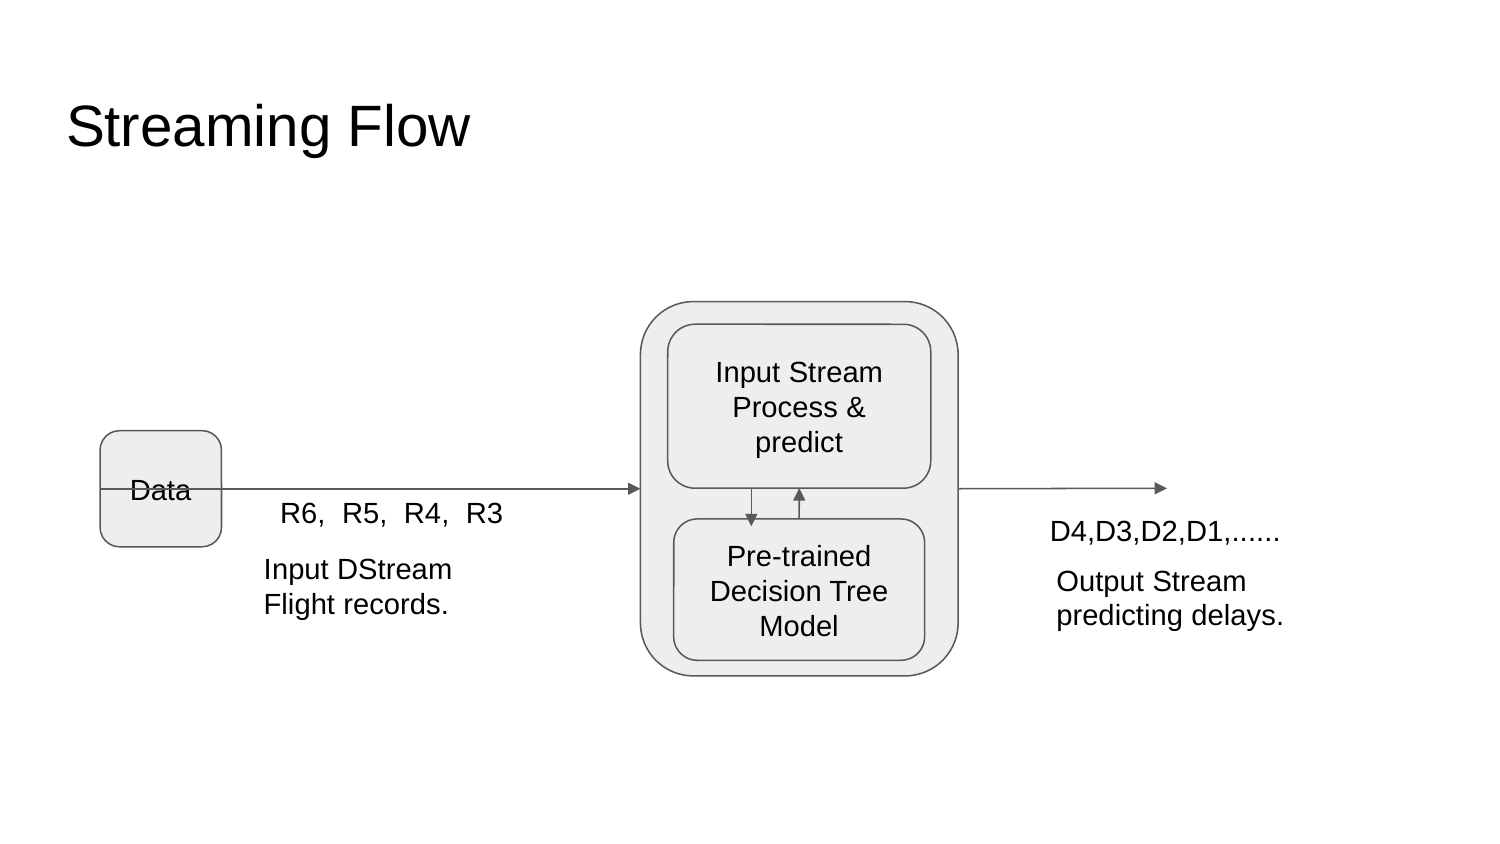

# Streaming Flow

Input Stream Process & predict
Data
  R6,  R5,  R4,  R3
  D4,D3,D2,D1,......
Pre-trained Decision Tree Model
Input DStream
Flight records.
Output Stream predicting delays.